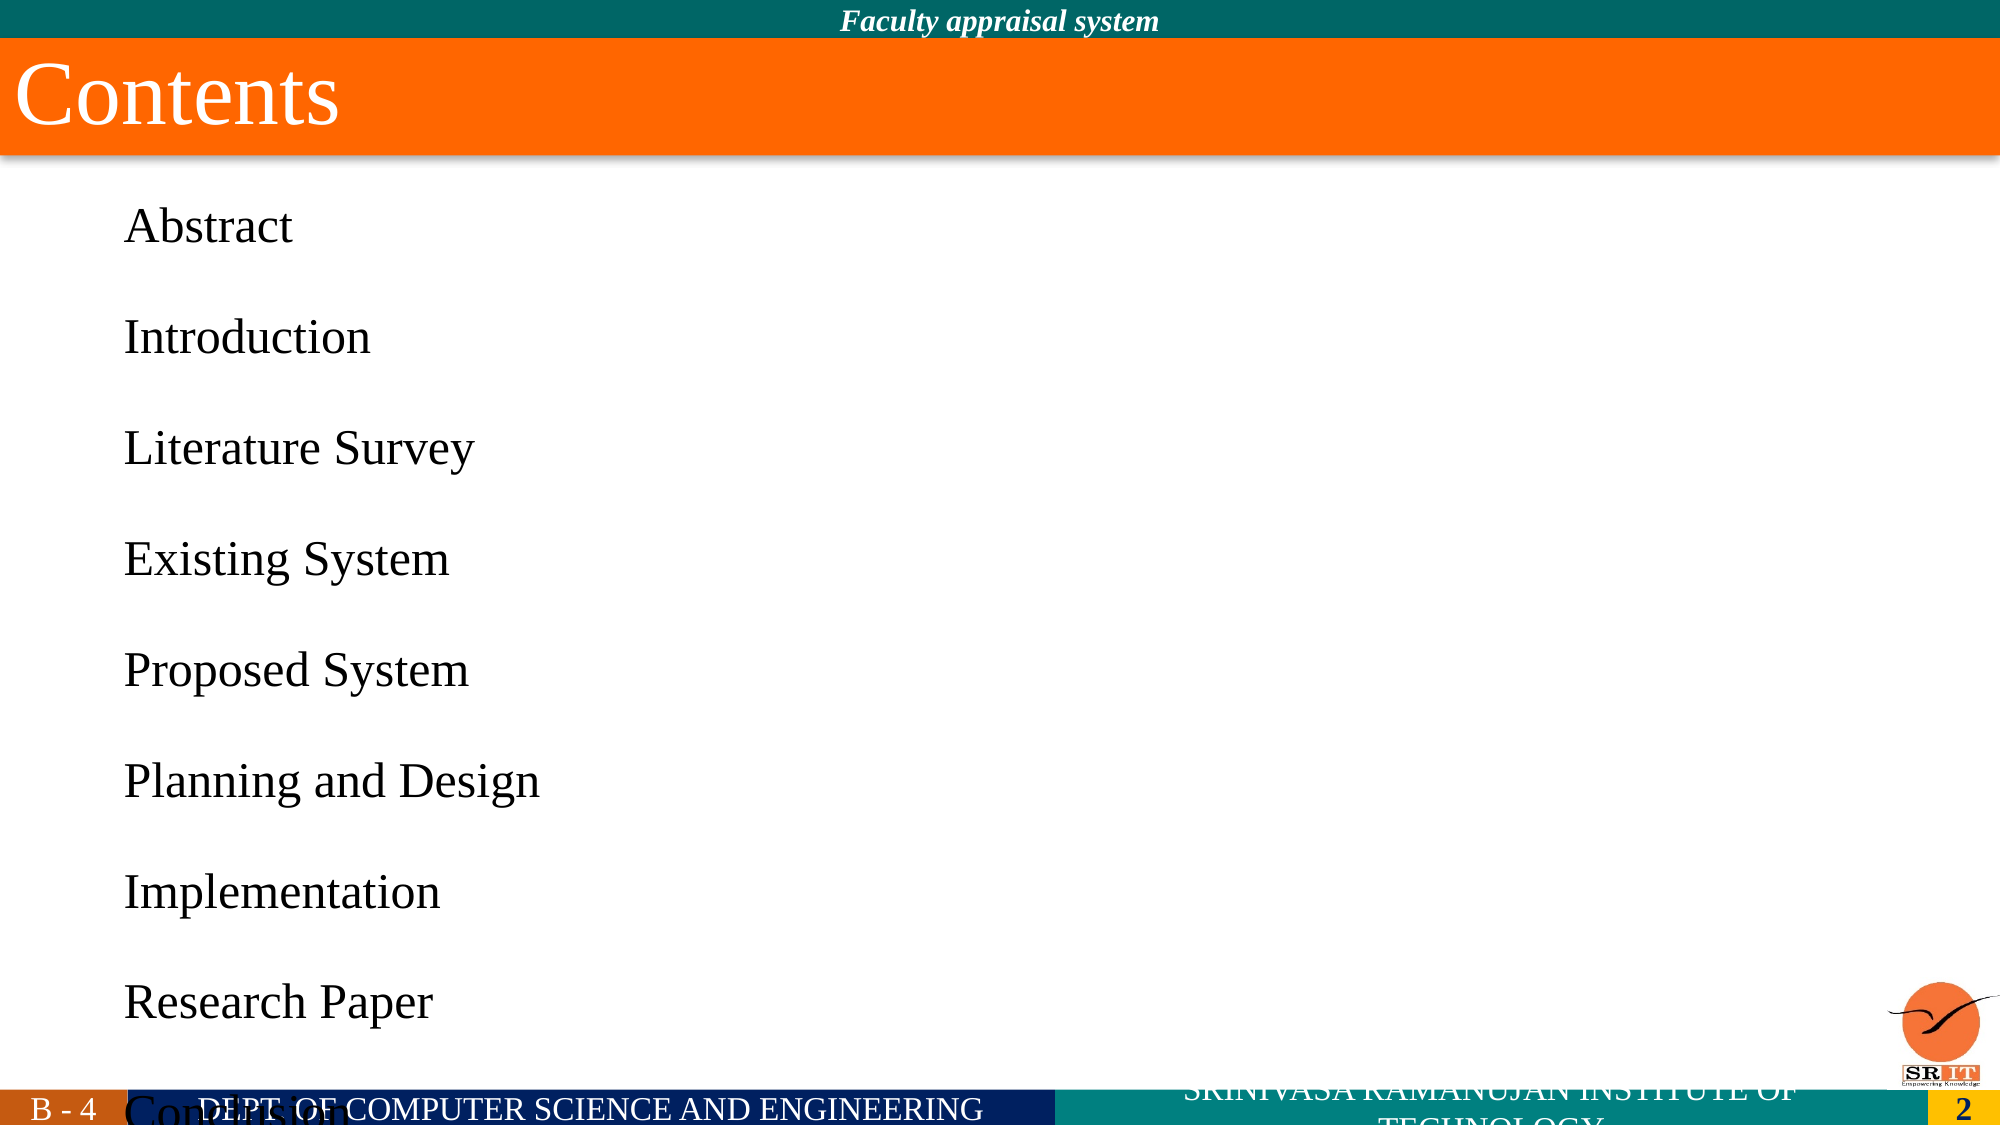

# Contents
Abstract
Introduction
Literature Survey
Existing System
Proposed System
Planning and Design
Implementation
Research Paper
Conclusion
References